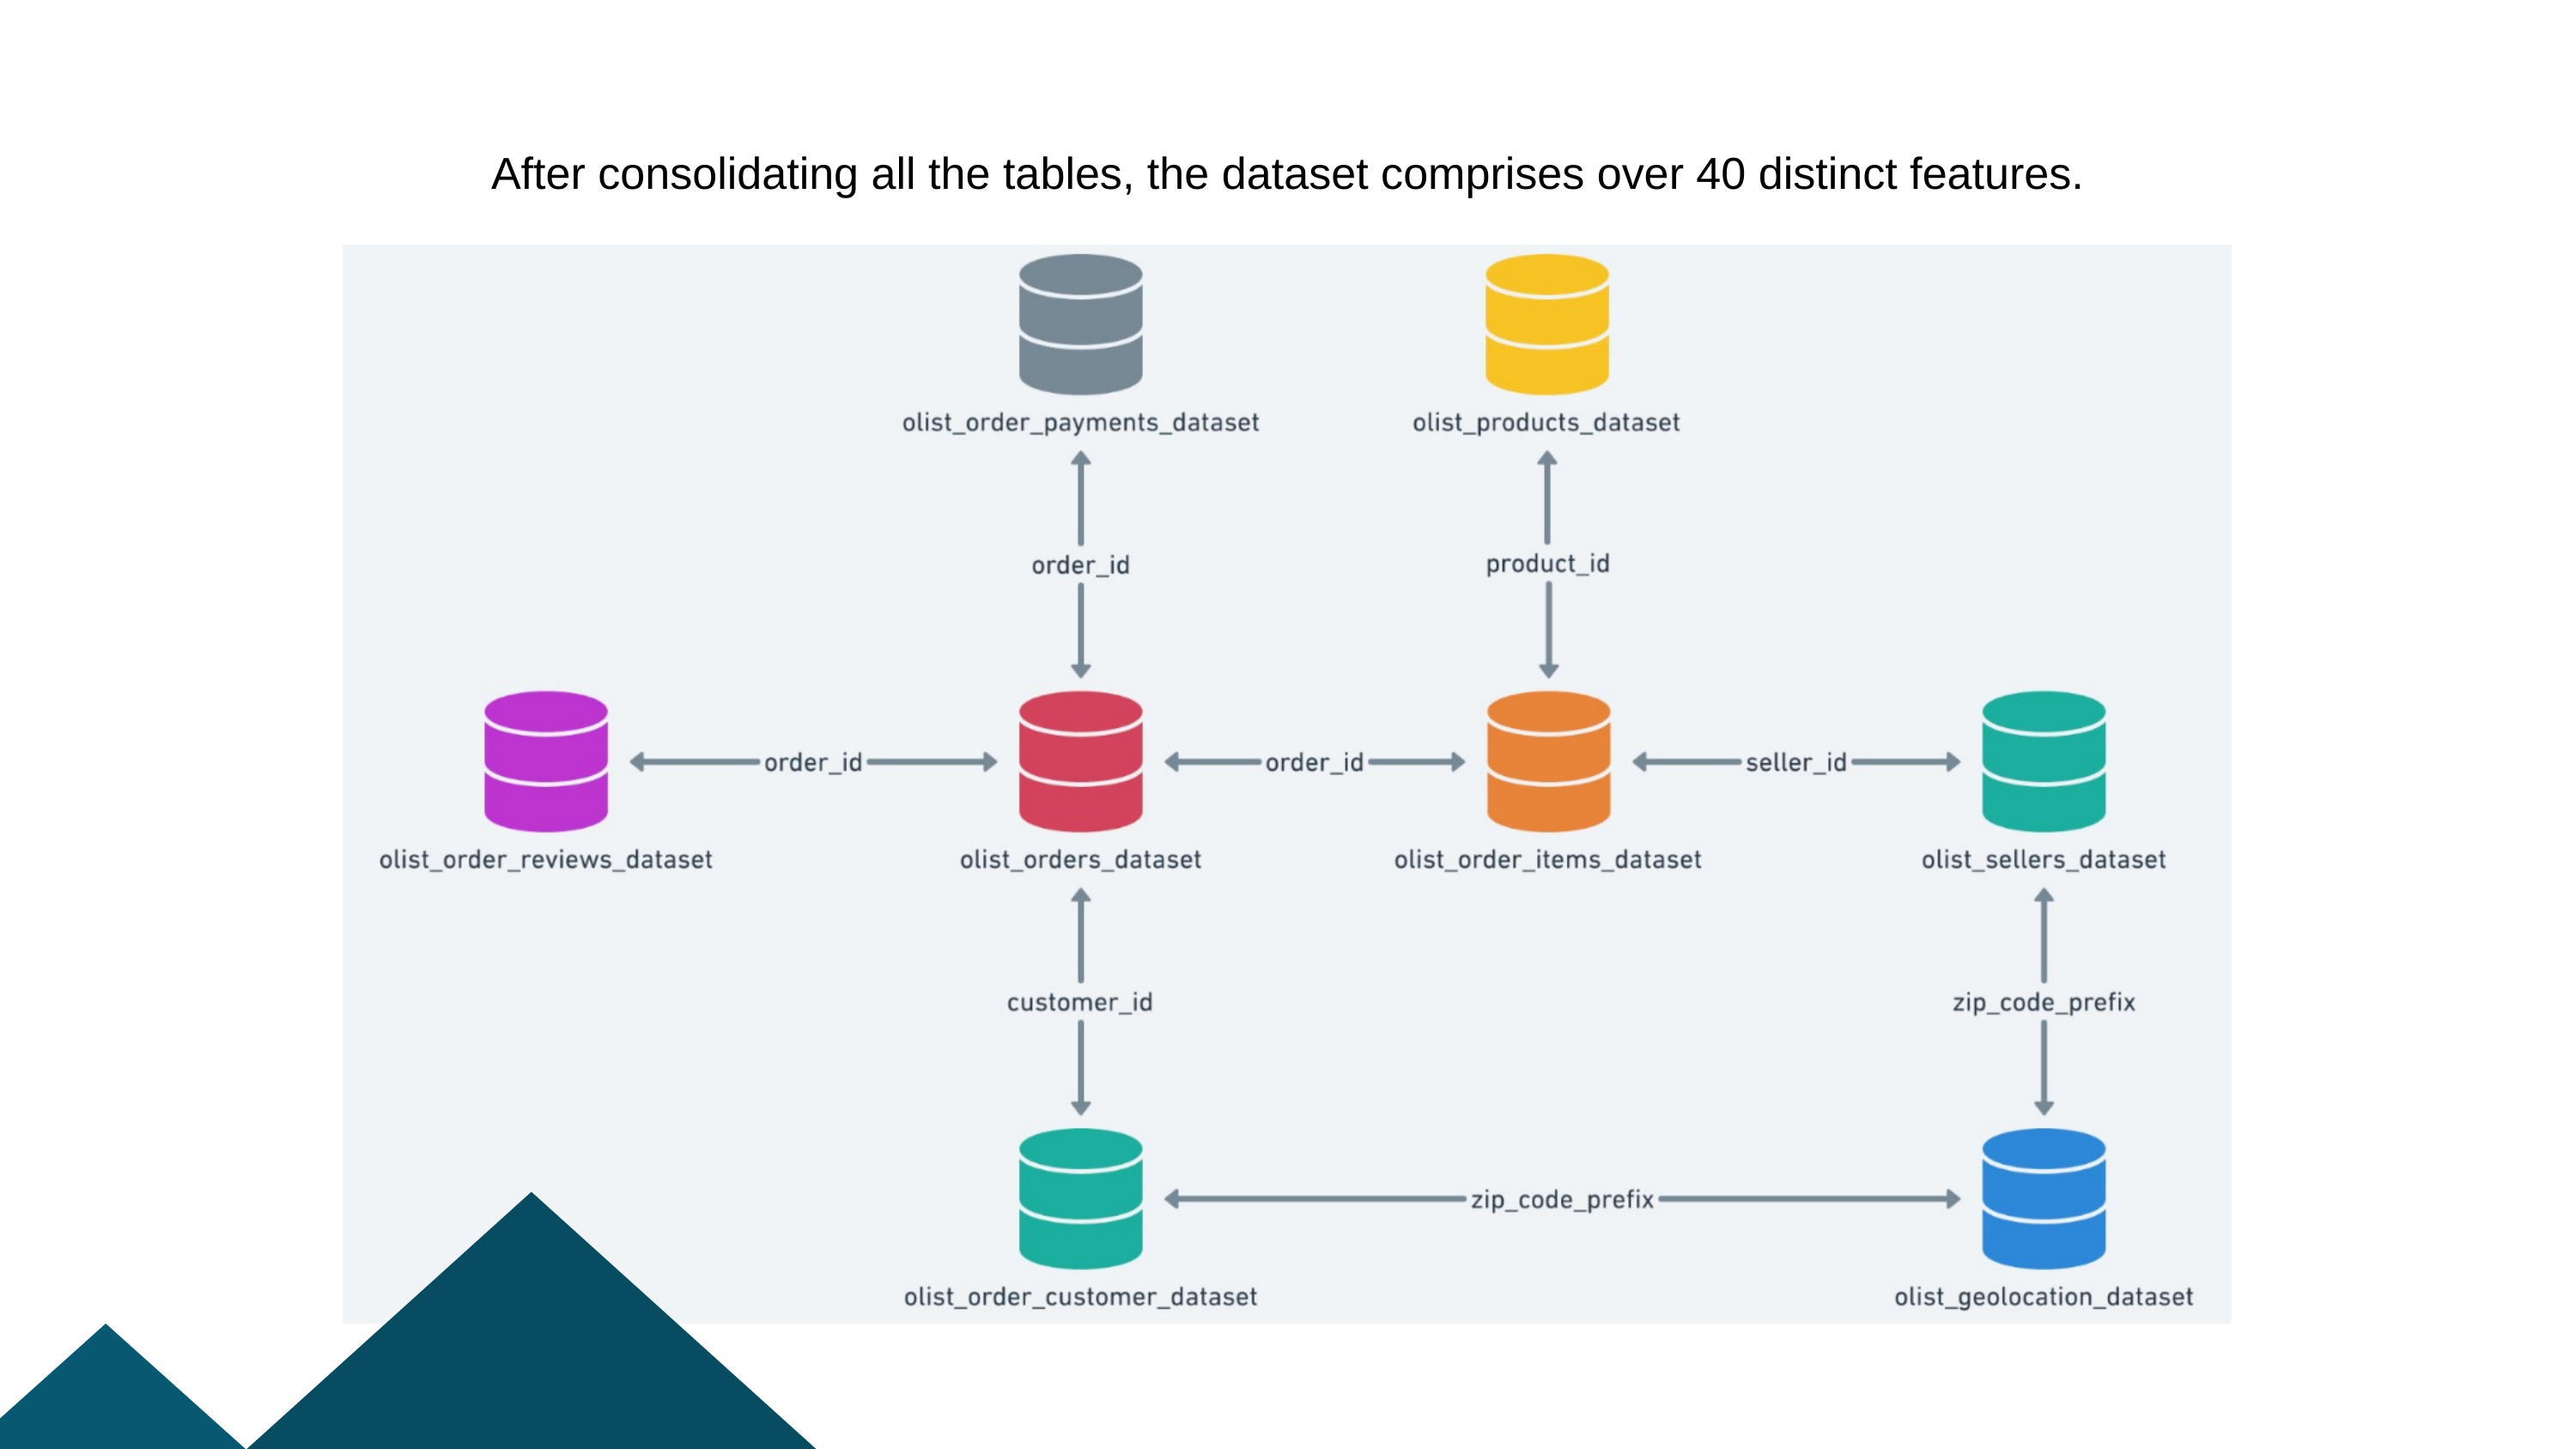

After consolidating all the tables, the dataset comprises over 40 distinct features.